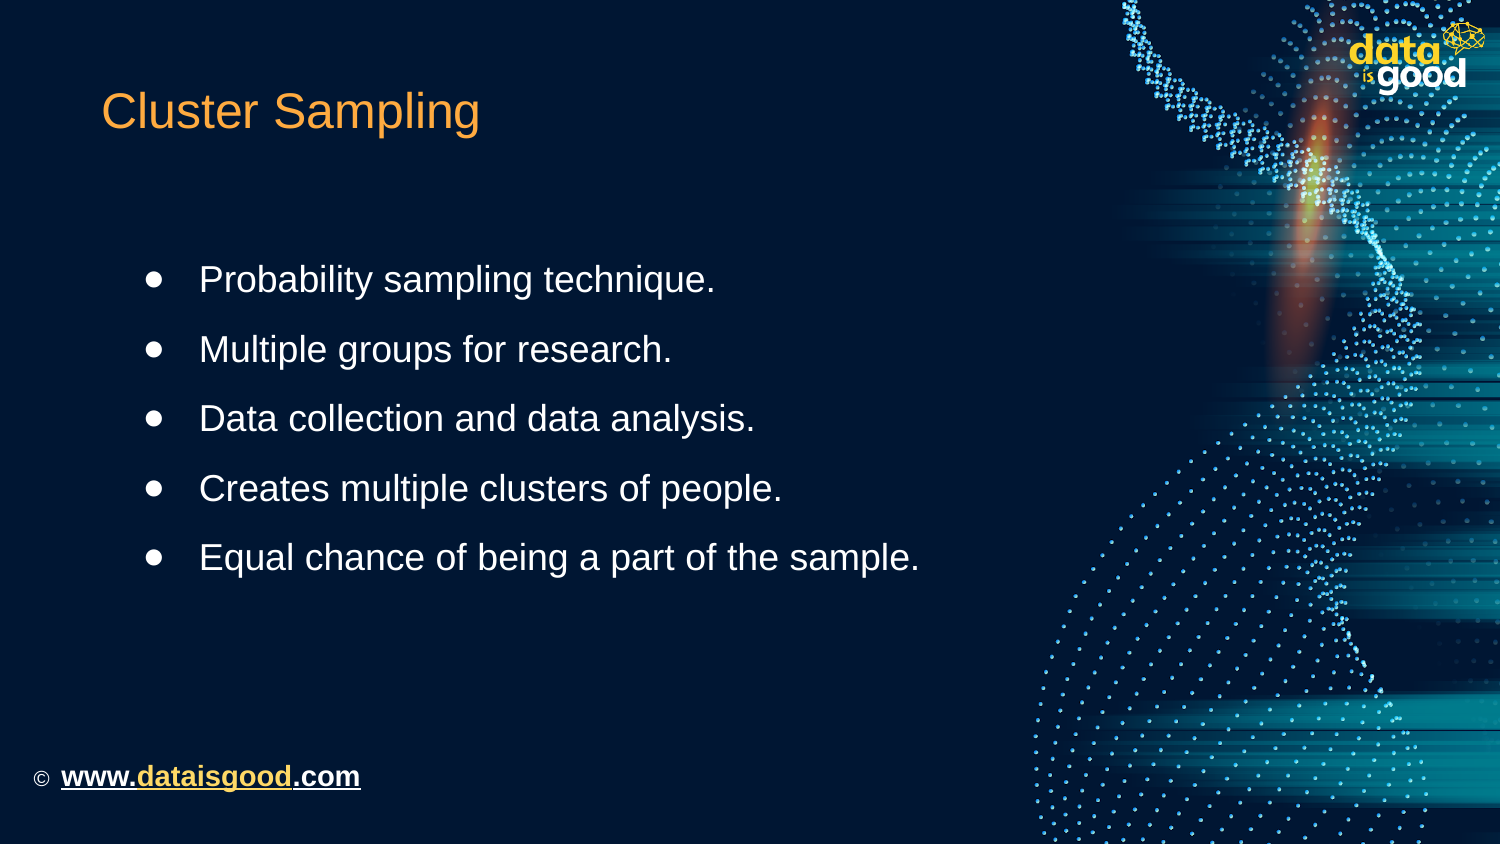

# Cluster Sampling
Probability sampling technique.
Multiple groups for research.
Data collection and data analysis.
Creates multiple clusters of people.
Equal chance of being a part of the sample.